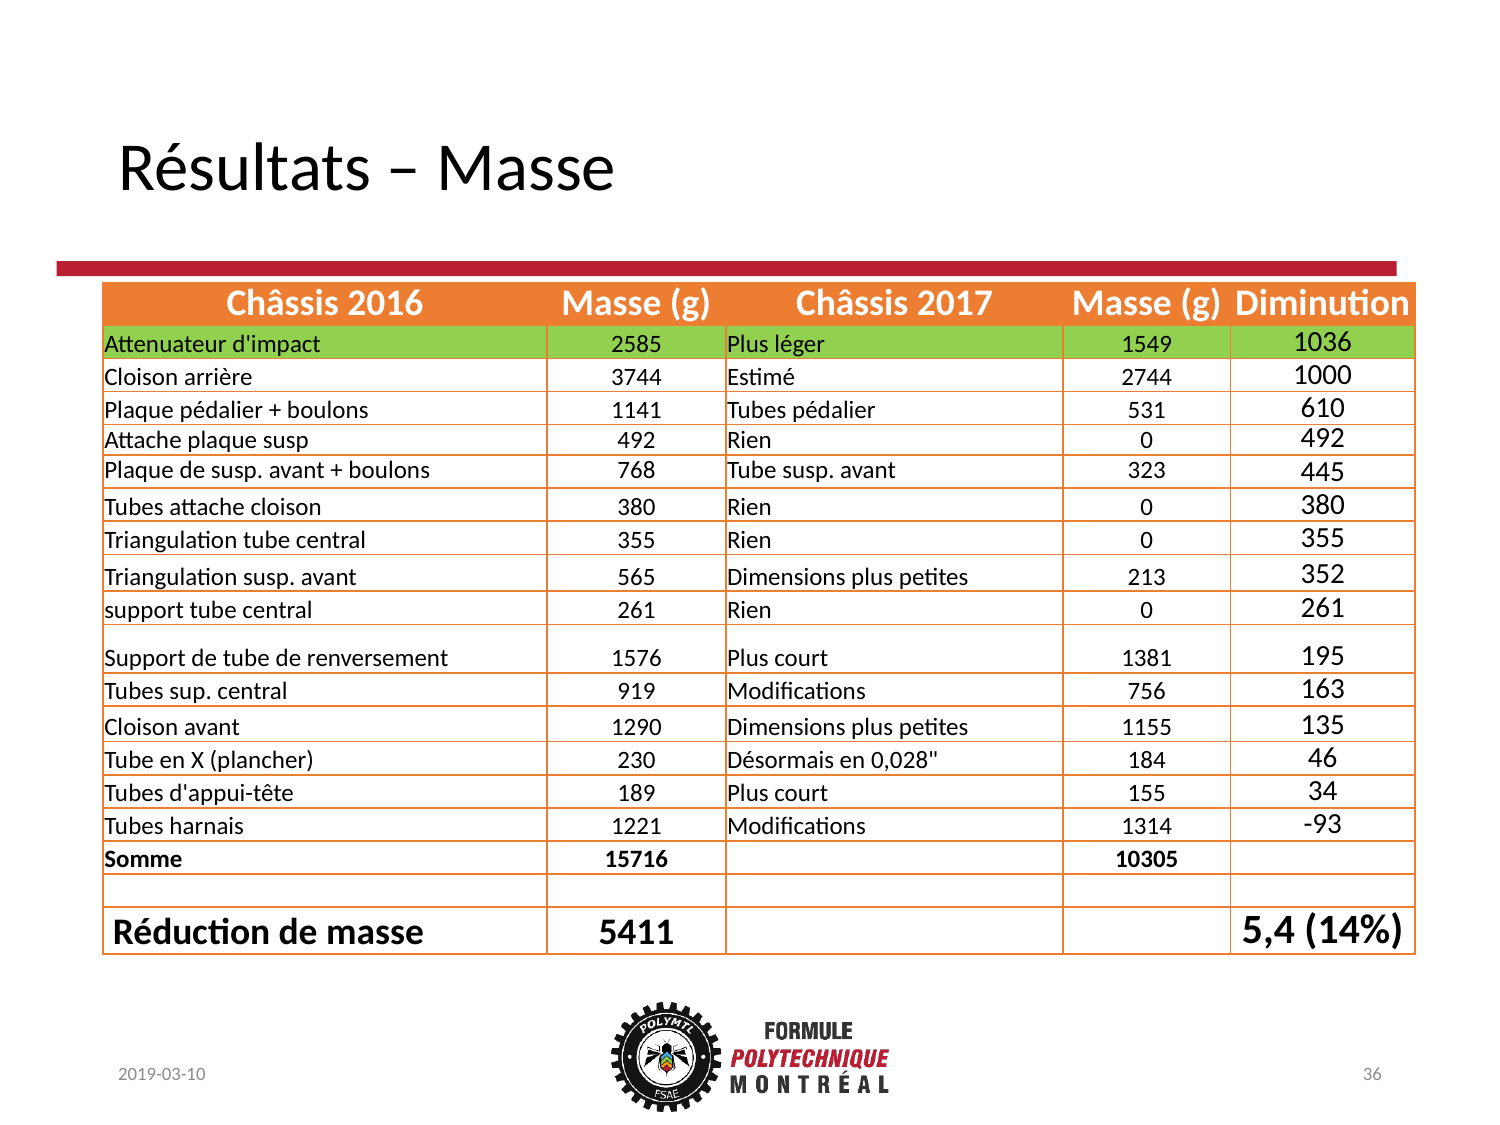

# Résultats – Masse
| Châssis 2016 | Masse (g) | Châssis 2017 | Masse (g) | Diminution |
| --- | --- | --- | --- | --- |
| Attenuateur d'impact | 2585 | Plus léger | 1549 | 1036 |
| Cloison arrière | 3744 | Estimé | 2744 | 1000 |
| Plaque pédalier + boulons | 1141 | Tubes pédalier | 531 | 610 |
| Attache plaque susp | 492 | Rien | 0 | 492 |
| Plaque de susp. avant + boulons | 768 | Tube susp. avant | 323 | 445 |
| Tubes attache cloison | 380 | Rien | 0 | 380 |
| Triangulation tube central | 355 | Rien | 0 | 355 |
| Triangulation susp. avant | 565 | Dimensions plus petites | 213 | 352 |
| support tube central | 261 | Rien | 0 | 261 |
| Support de tube de renversement | 1576 | Plus court | 1381 | 195 |
| Tubes sup. central | 919 | Modifications | 756 | 163 |
| Cloison avant | 1290 | Dimensions plus petites | 1155 | 135 |
| Tube en X (plancher) | 230 | Désormais en 0,028" | 184 | 46 |
| Tubes d'appui-tête | 189 | Plus court | 155 | 34 |
| Tubes harnais | 1221 | Modifications | 1314 | -93 |
| Somme | 15716 |  | 10305 |  |
|  |  |  |  |  |
| Réduction de masse | 5411 |  |  | 5,4 (14%) |

2019-03-10
36